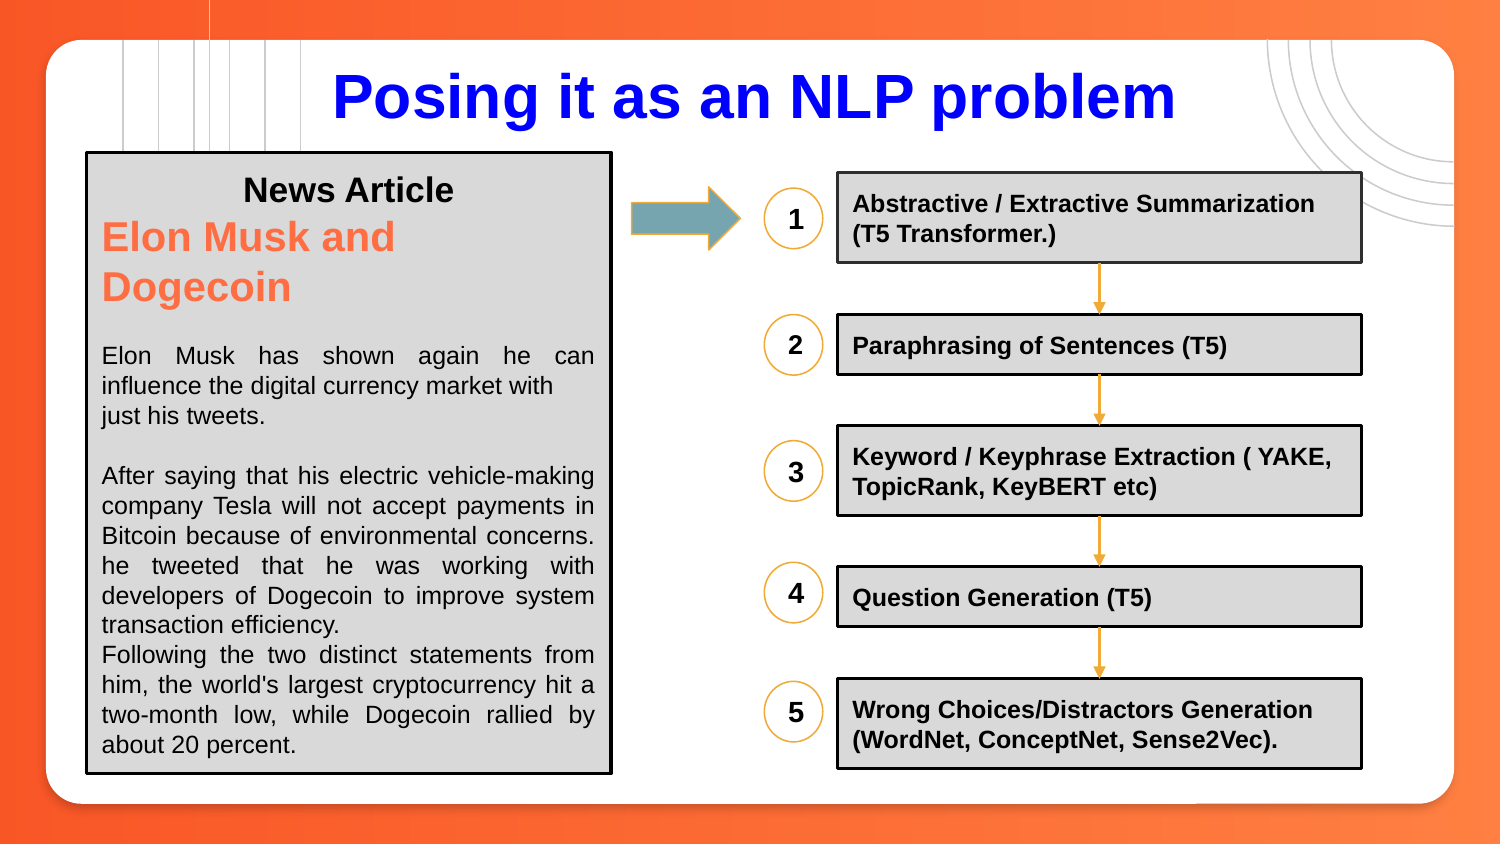

Posing it as an NLP problem
News Article
Elon Musk and Dogecoin

Elon Musk has shown again he can influence the digital currency market with
just his tweets.

After saying that his electric vehicle-making company Tesla will not accept payments in Bitcoin because of environmental concerns. he tweeted that he was working with developers of Dogecoin to improve system transaction efficiency.
Following the two distinct statements from him, the world's largest cryptocurrency hit a two-month low, while Dogecoin rallied by about 20 percent.
Abstractive / Extractive Summarization (T5 Transformer.)
1

2
Paraphrasing of Sentences (T5)

Keyword / Keyphrase Extraction ( YAKE, TopicRank, KeyBERT etc)
3

4

Question Generation (T5)
5
Wrong Choices/Distractors Generation
(WordNet, ConceptNet, Sense2Vec).